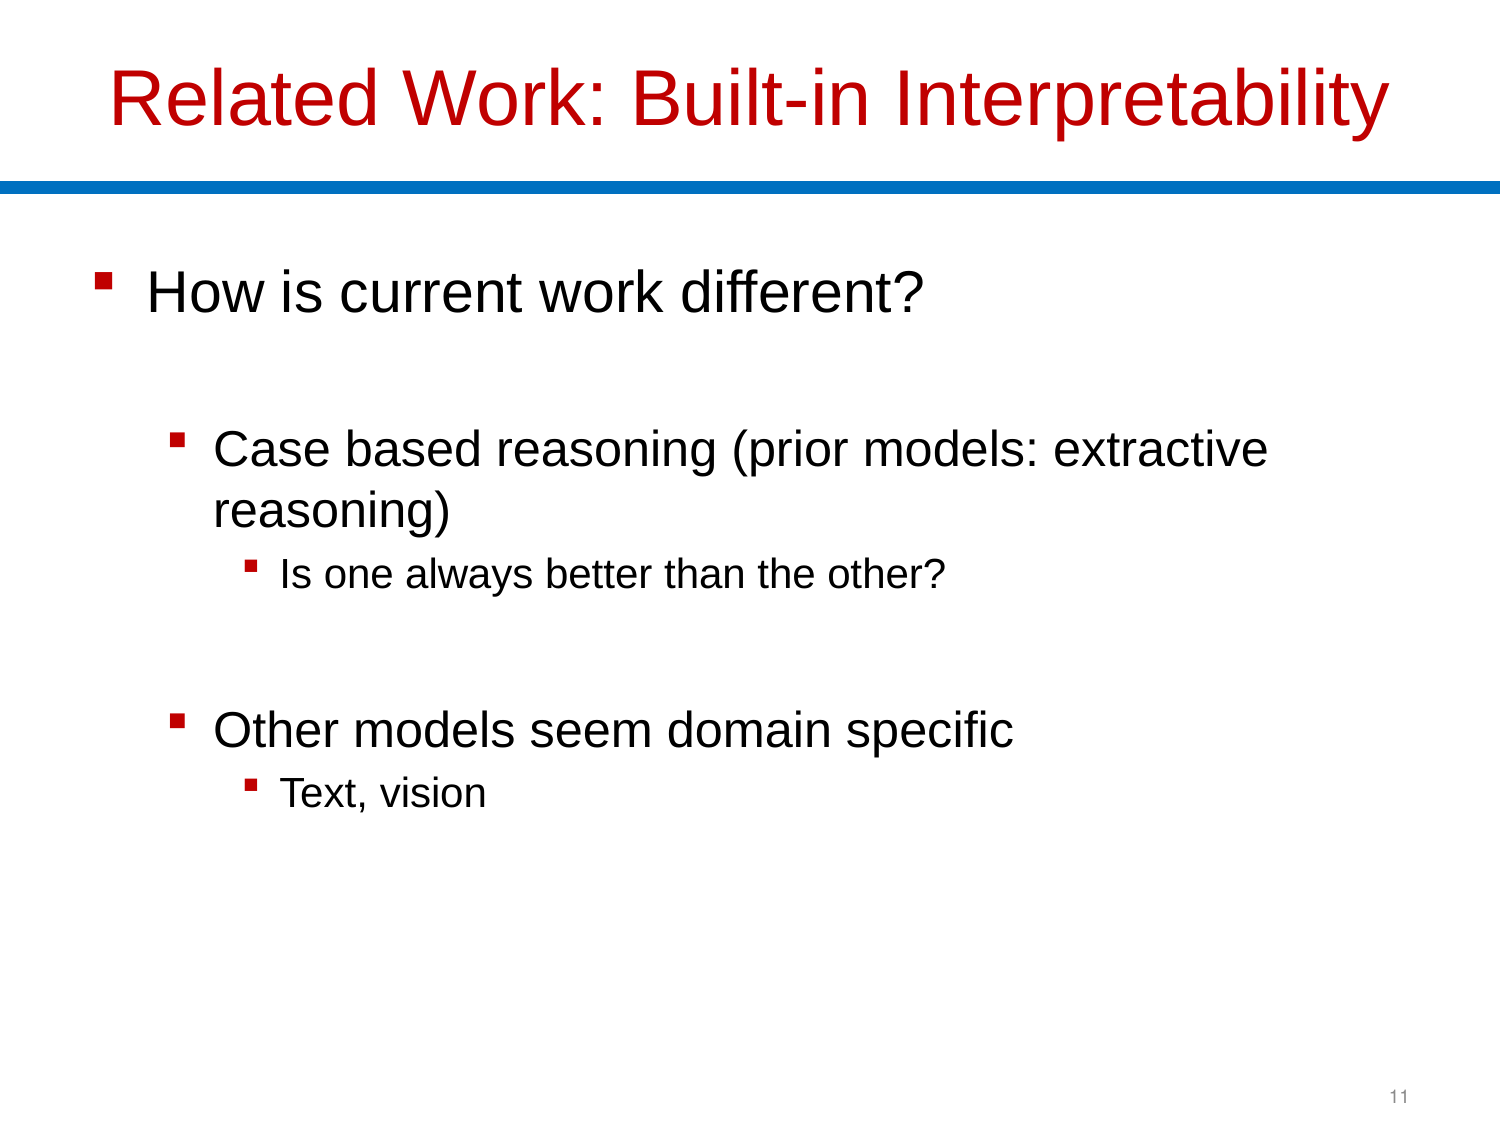

# Related Work: Built-in Interpretability
How is current work different?

Case based reasoning (prior models: extractive reasoning)
Is one always better than the other?

Other models seem domain specific
Text, vision
11